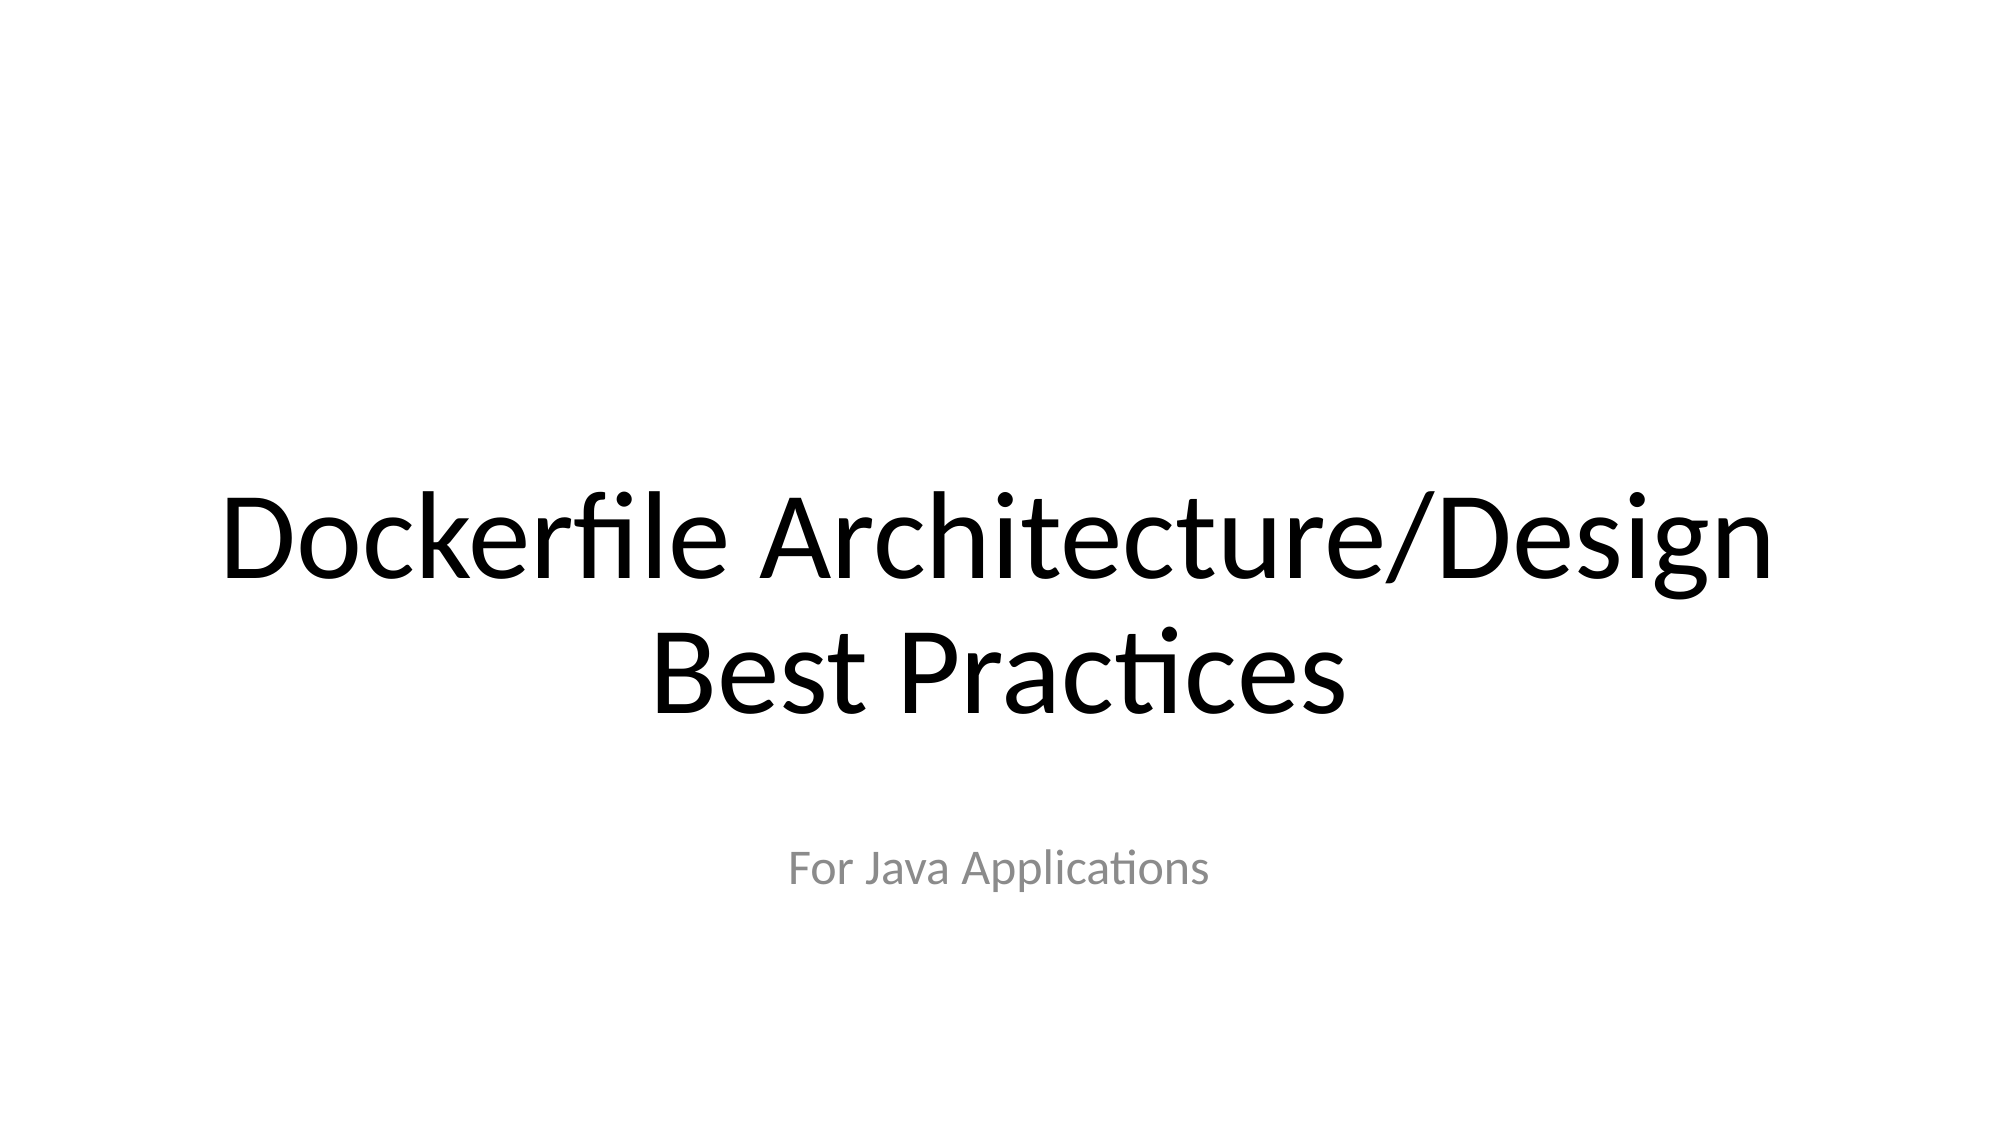

# Dockerfile Architecture/Design Best Practices

For Java Applications